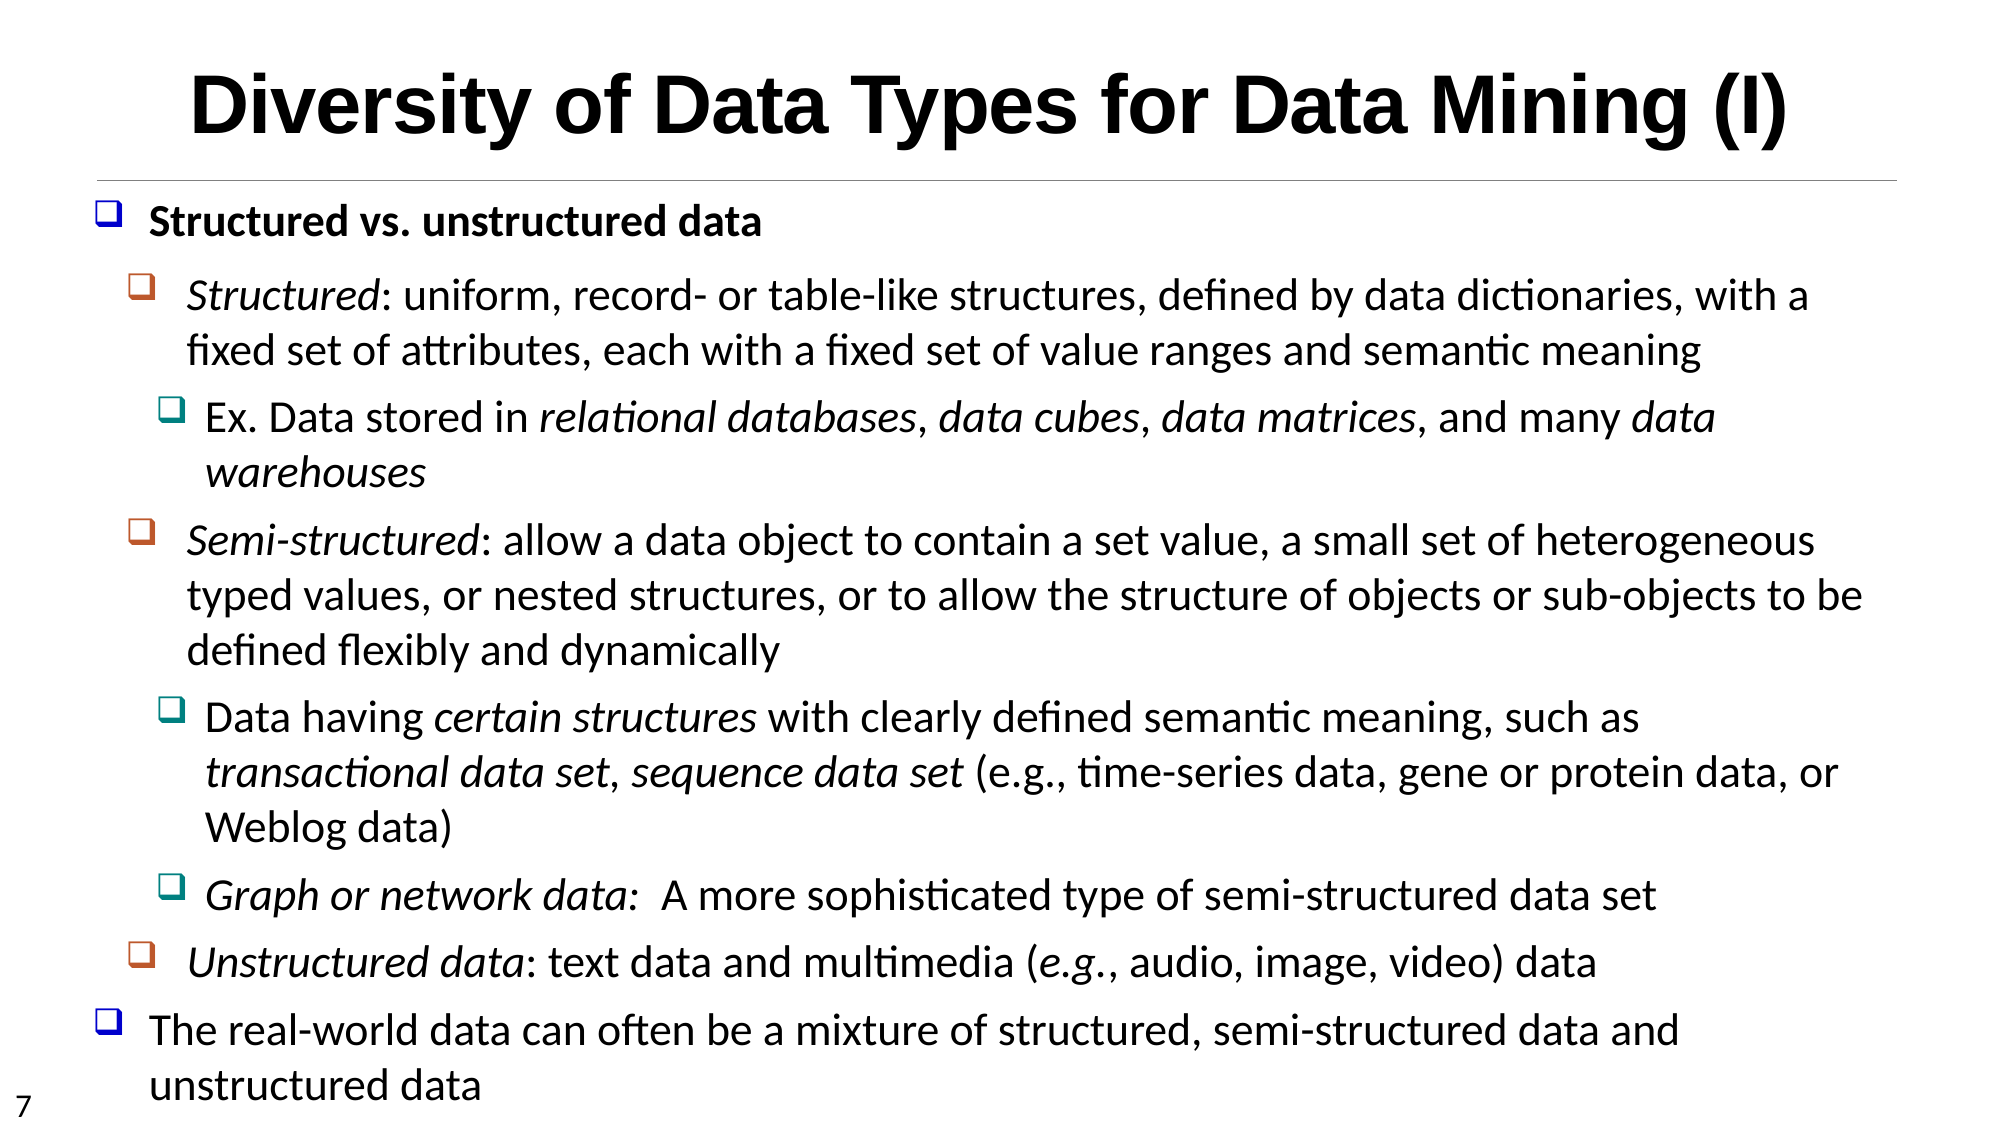

# Diversity of Data Types for Data Mining (I)
Structured vs. unstructured data
Structured: uniform, record- or table-like structures, defined by data dictionaries, with a fixed set of attributes, each with a fixed set of value ranges and semantic meaning
Ex. Data stored in relational databases, data cubes, data matrices, and many data warehouses
Semi-structured: allow a data object to contain a set value, a small set of heterogeneous typed values, or nested structures, or to allow the structure of objects or sub-objects to be defined flexibly and dynamically
Data having certain structures with clearly defined semantic meaning, such as transactional data set, sequence data set (e.g., time-series data, gene or protein data, or Weblog data)
Graph or network data:  A more sophisticated type of semi-structured data set
Unstructured data: text data and multimedia (e.g., audio, image, video) data
The real-world data can often be a mixture of structured, semi-structured data and unstructured data